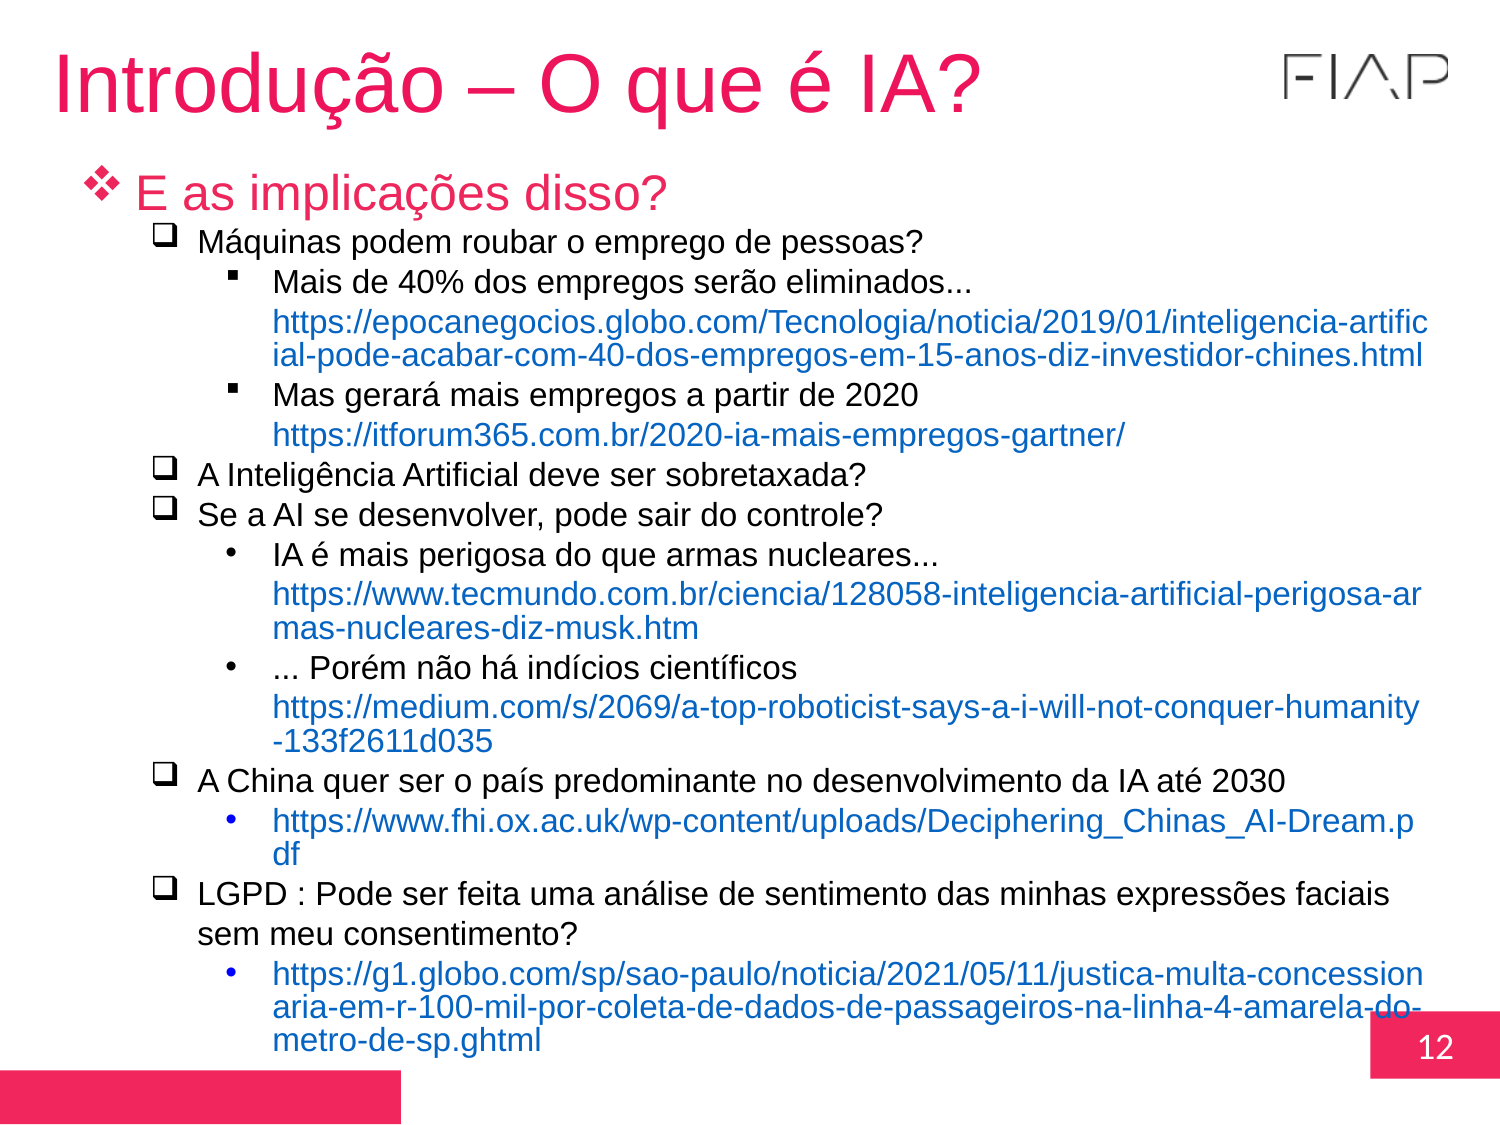

Introdução – O que é IA?
E as implicações disso?

Máquinas podem roubar o emprego de pessoas?
Mais de 40% dos empregos serão eliminados... https://epocanegocios.globo.com/Tecnologia/noticia/2019/01/inteligencia-artificial-pode-acabar-com-40-dos-empregos-em-15-anos-diz-investidor-chines.html
Mas gerará mais empregos a partir de 2020 https://itforum365.com.br/2020-ia-mais-empregos-gartner/
A Inteligência Artificial deve ser sobretaxada?
Se a AI se desenvolver, pode sair do controle?
IA é mais perigosa do que armas nucleares... https://www.tecmundo.com.br/ciencia/128058-inteligencia-artificial-perigosa-armas-nucleares-diz-musk.htm
... Porém não há indícios científicos https://medium.com/s/2069/a-top-roboticist-says-a-i-will-not-conquer-humanity-133f2611d035
A China quer ser o país predominante no desenvolvimento da IA até 2030
https://www.fhi.ox.ac.uk/wp-content/uploads/Deciphering_Chinas_AI-Dream.pdf
LGPD : Pode ser feita uma análise de sentimento das minhas expressões faciais sem meu consentimento?
https://g1.globo.com/sp/sao-paulo/noticia/2021/05/11/justica-multa-concessionaria-em-r-100-mil-por-coleta-de-dados-de-passageiros-na-linha-4-amarela-do-metro-de-sp.ghtml